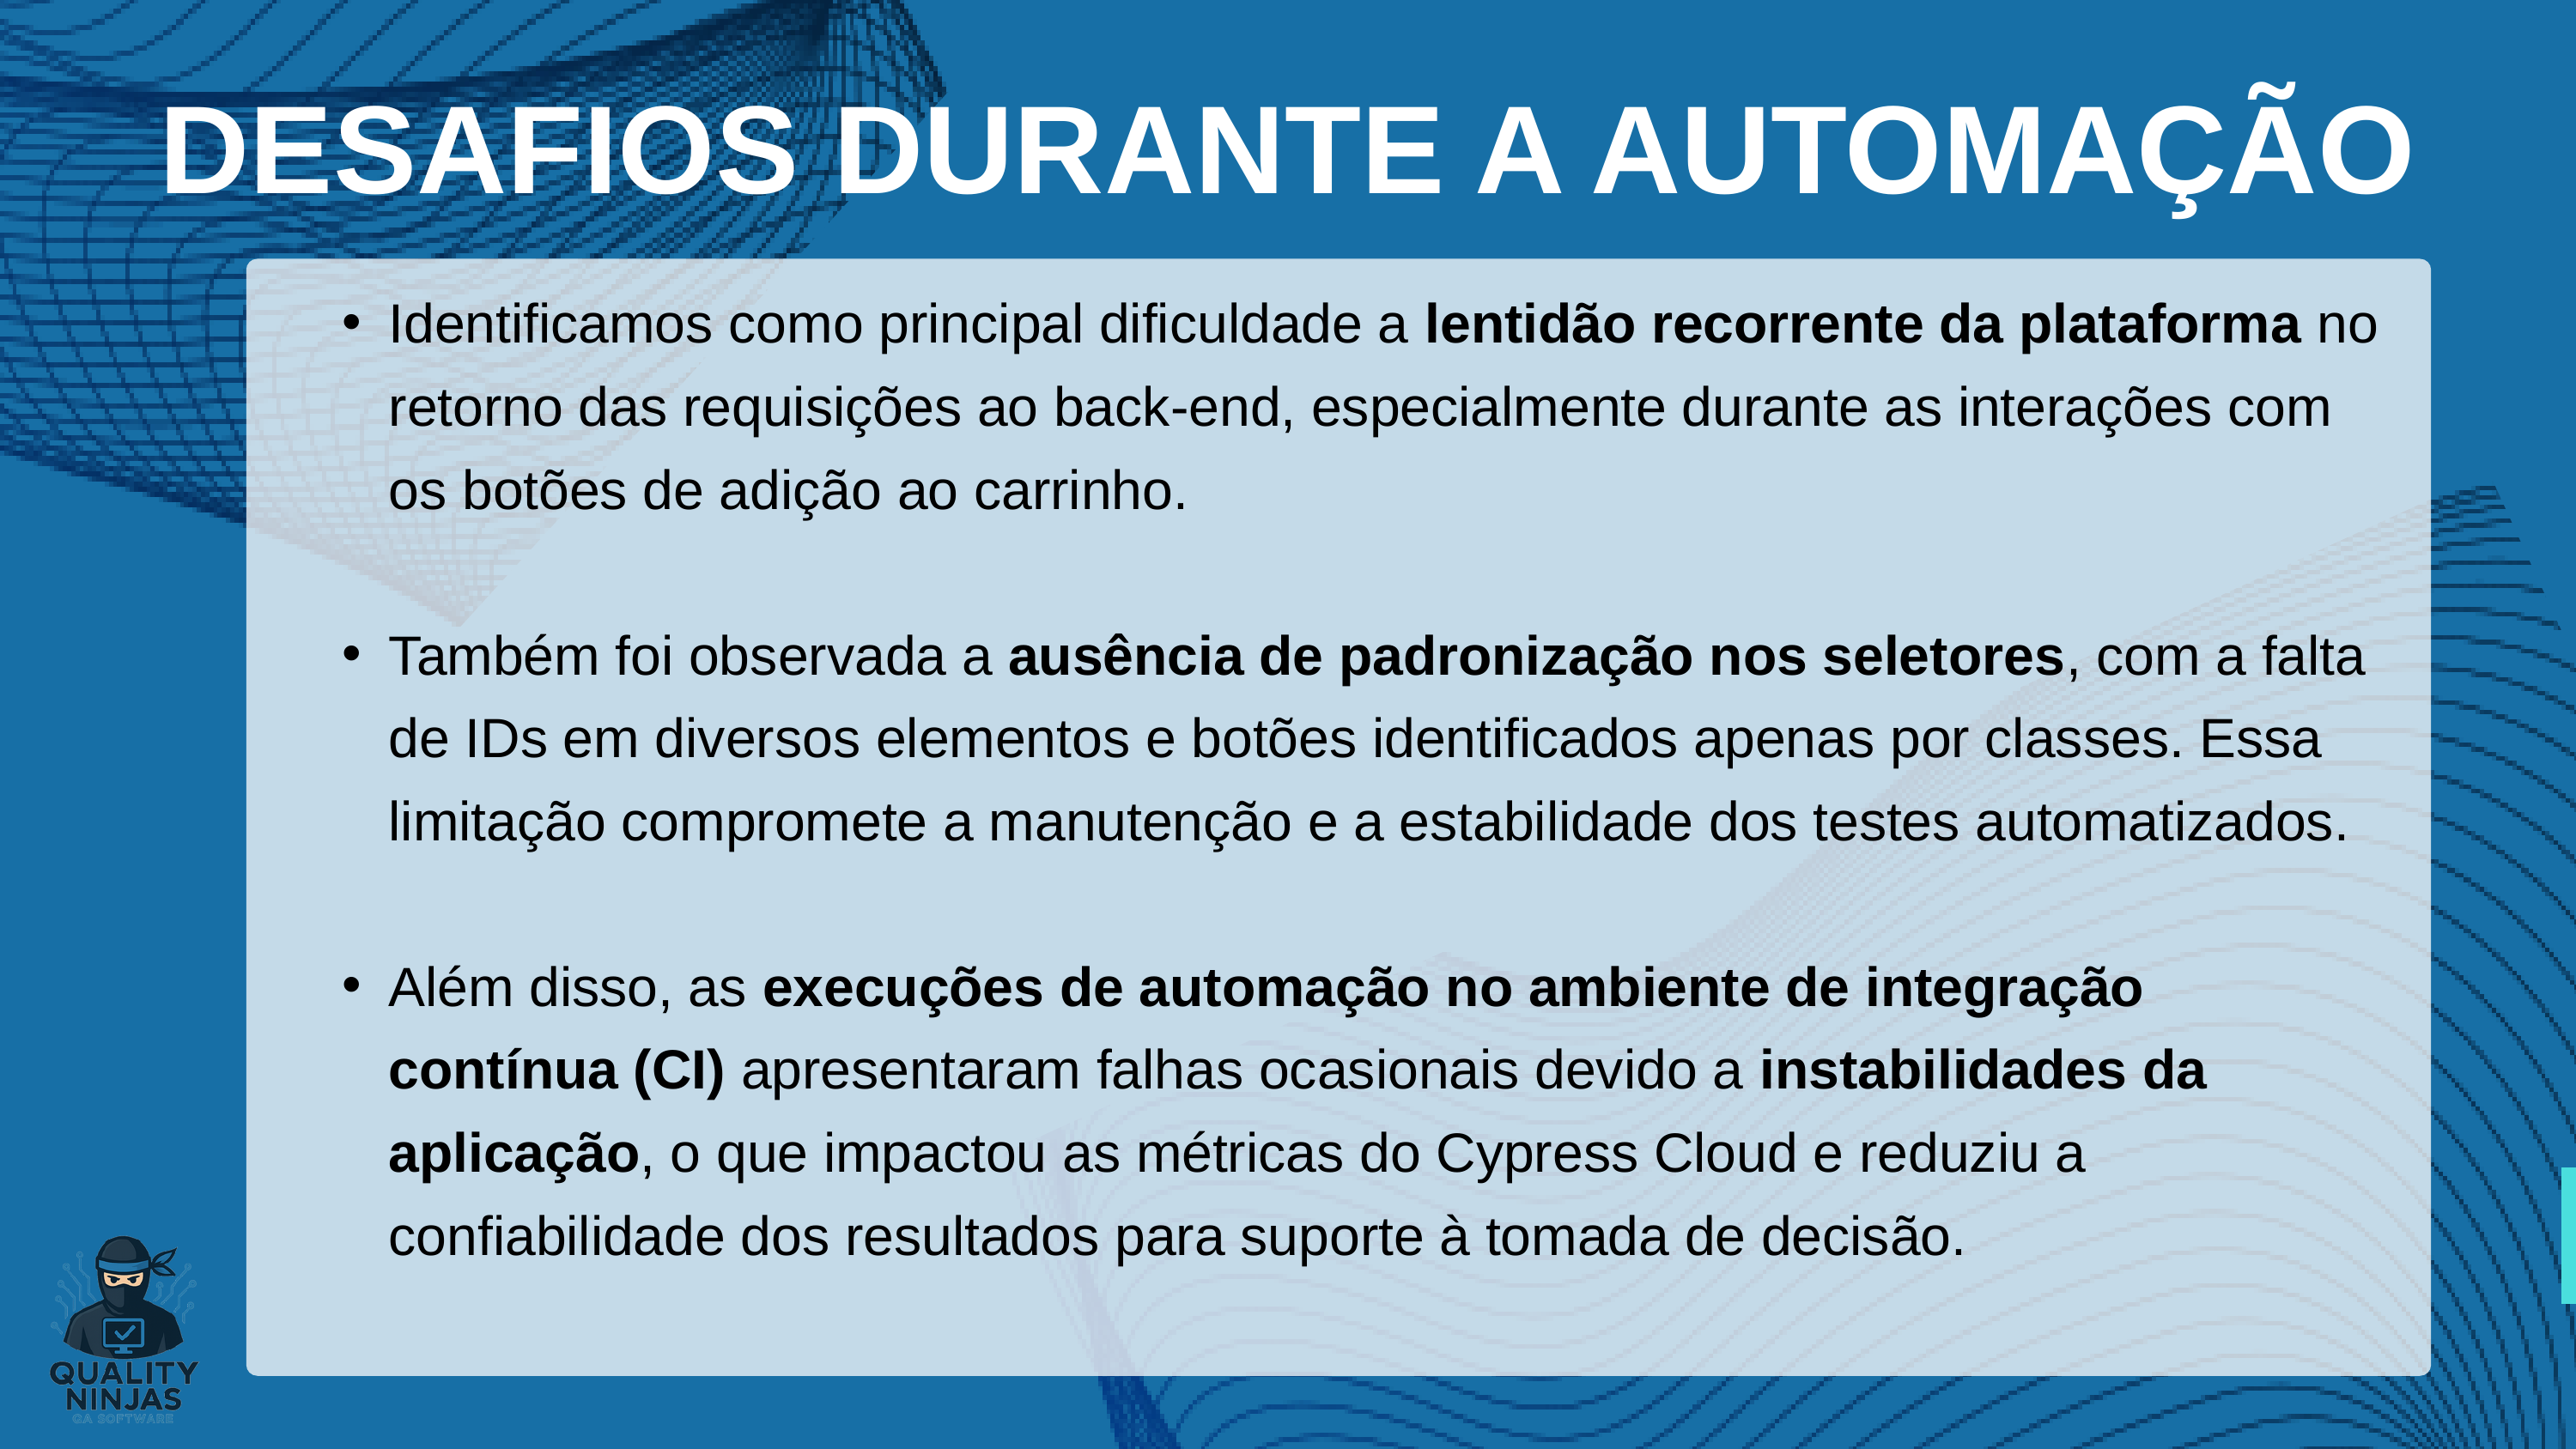

DESAFIOS DURANTE A AUTOMAÇÃO

Identificamos como principal dificuldade a lentidão recorrente da plataforma no retorno das requisições ao back-end, especialmente durante as interações com os botões de adição ao carrinho.

Também foi observada a ausência de padronização nos seletores, com a falta de IDs em diversos elementos e botões identificados apenas por classes. Essa limitação compromete a manutenção e a estabilidade dos testes automatizados.

Além disso, as execuções de automação no ambiente de integração contínua (CI) apresentaram falhas ocasionais devido a instabilidades da aplicação, o que impactou as métricas do Cypress Cloud e reduziu a confiabilidade dos resultados para suporte à tomada de decisão.